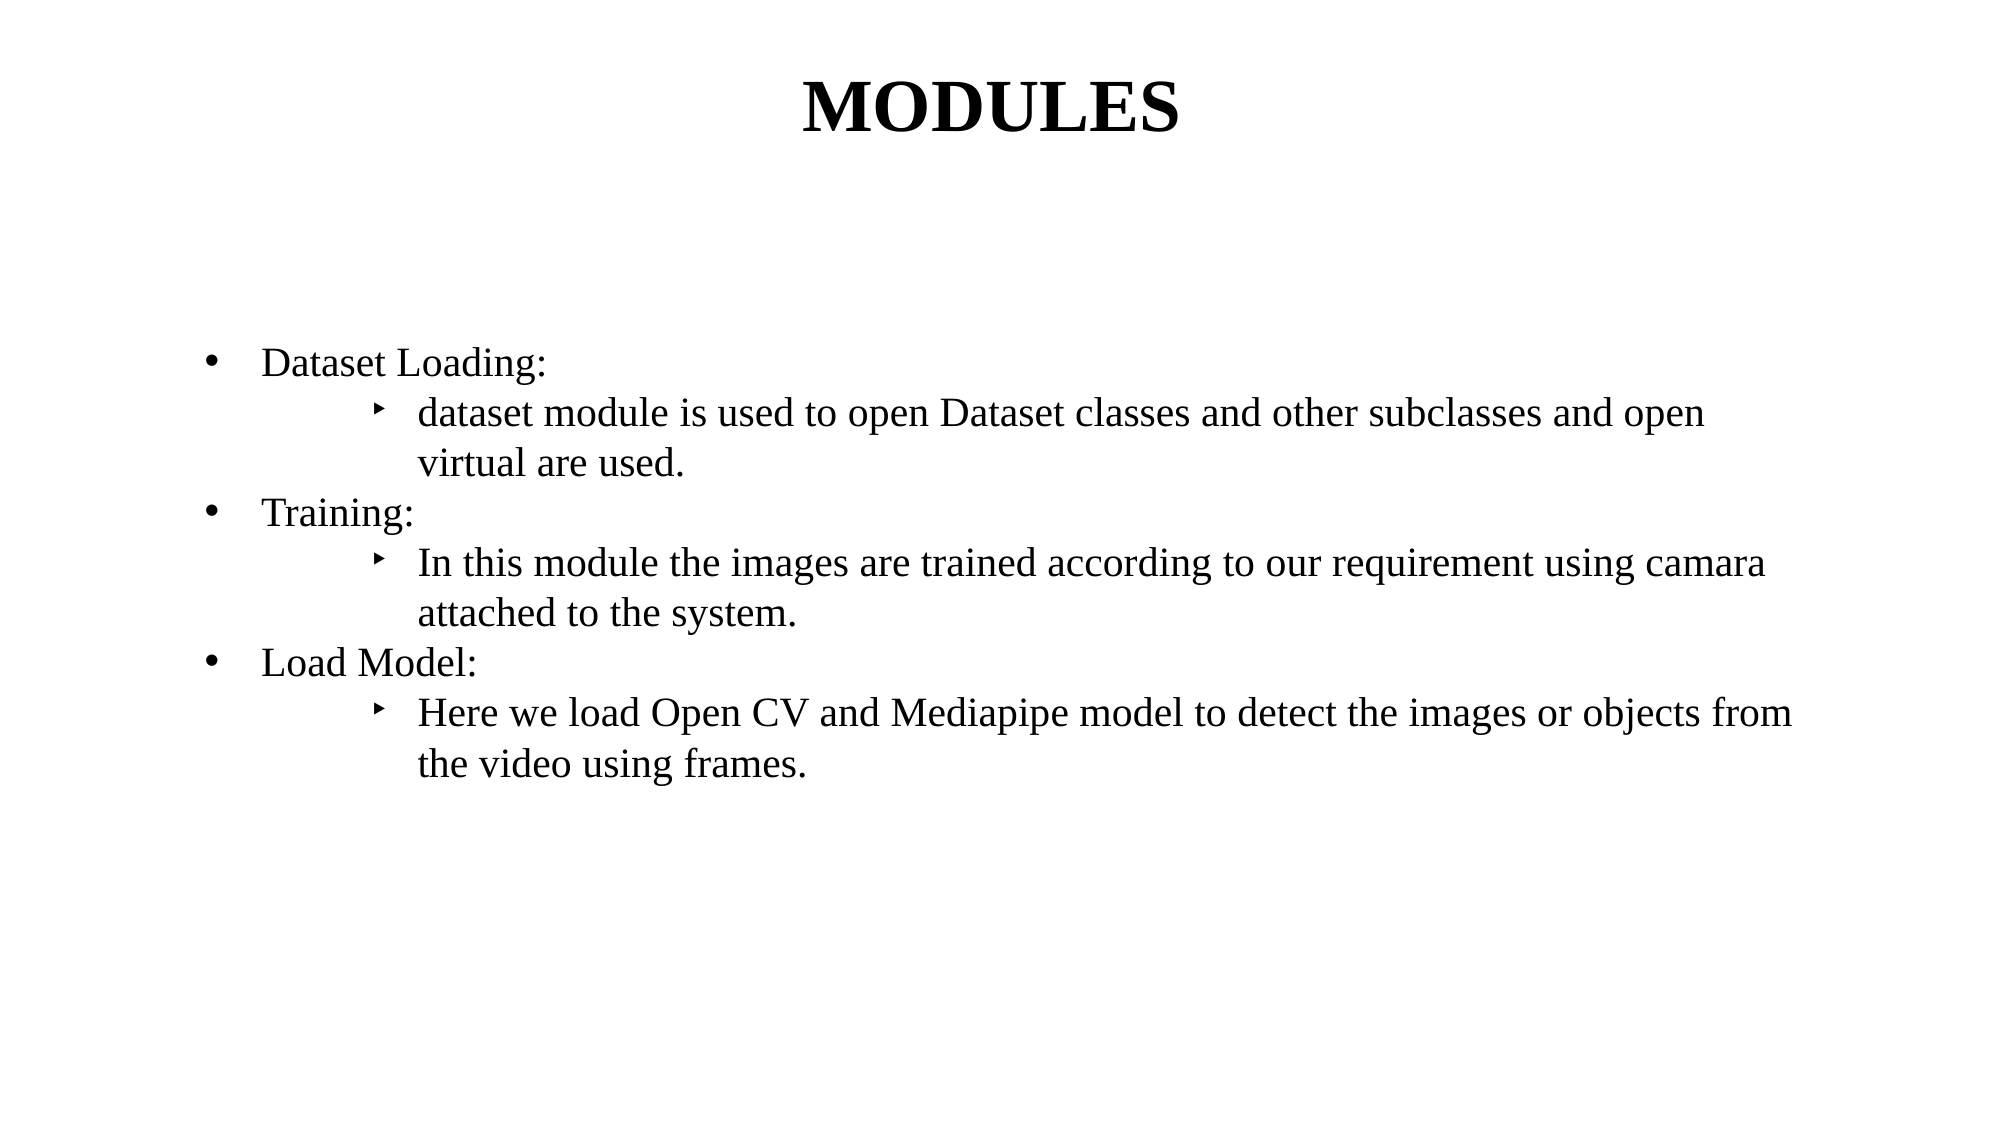

MODULES
Dataset Loading:
dataset module is used to open Dataset classes and other subclasses and open virtual are used.
Training:
In this module the images are trained according to our requirement using camara attached to the system.
Load Model:
Here we load Open CV and Mediapipe model to detect the images or objects from the video using frames.